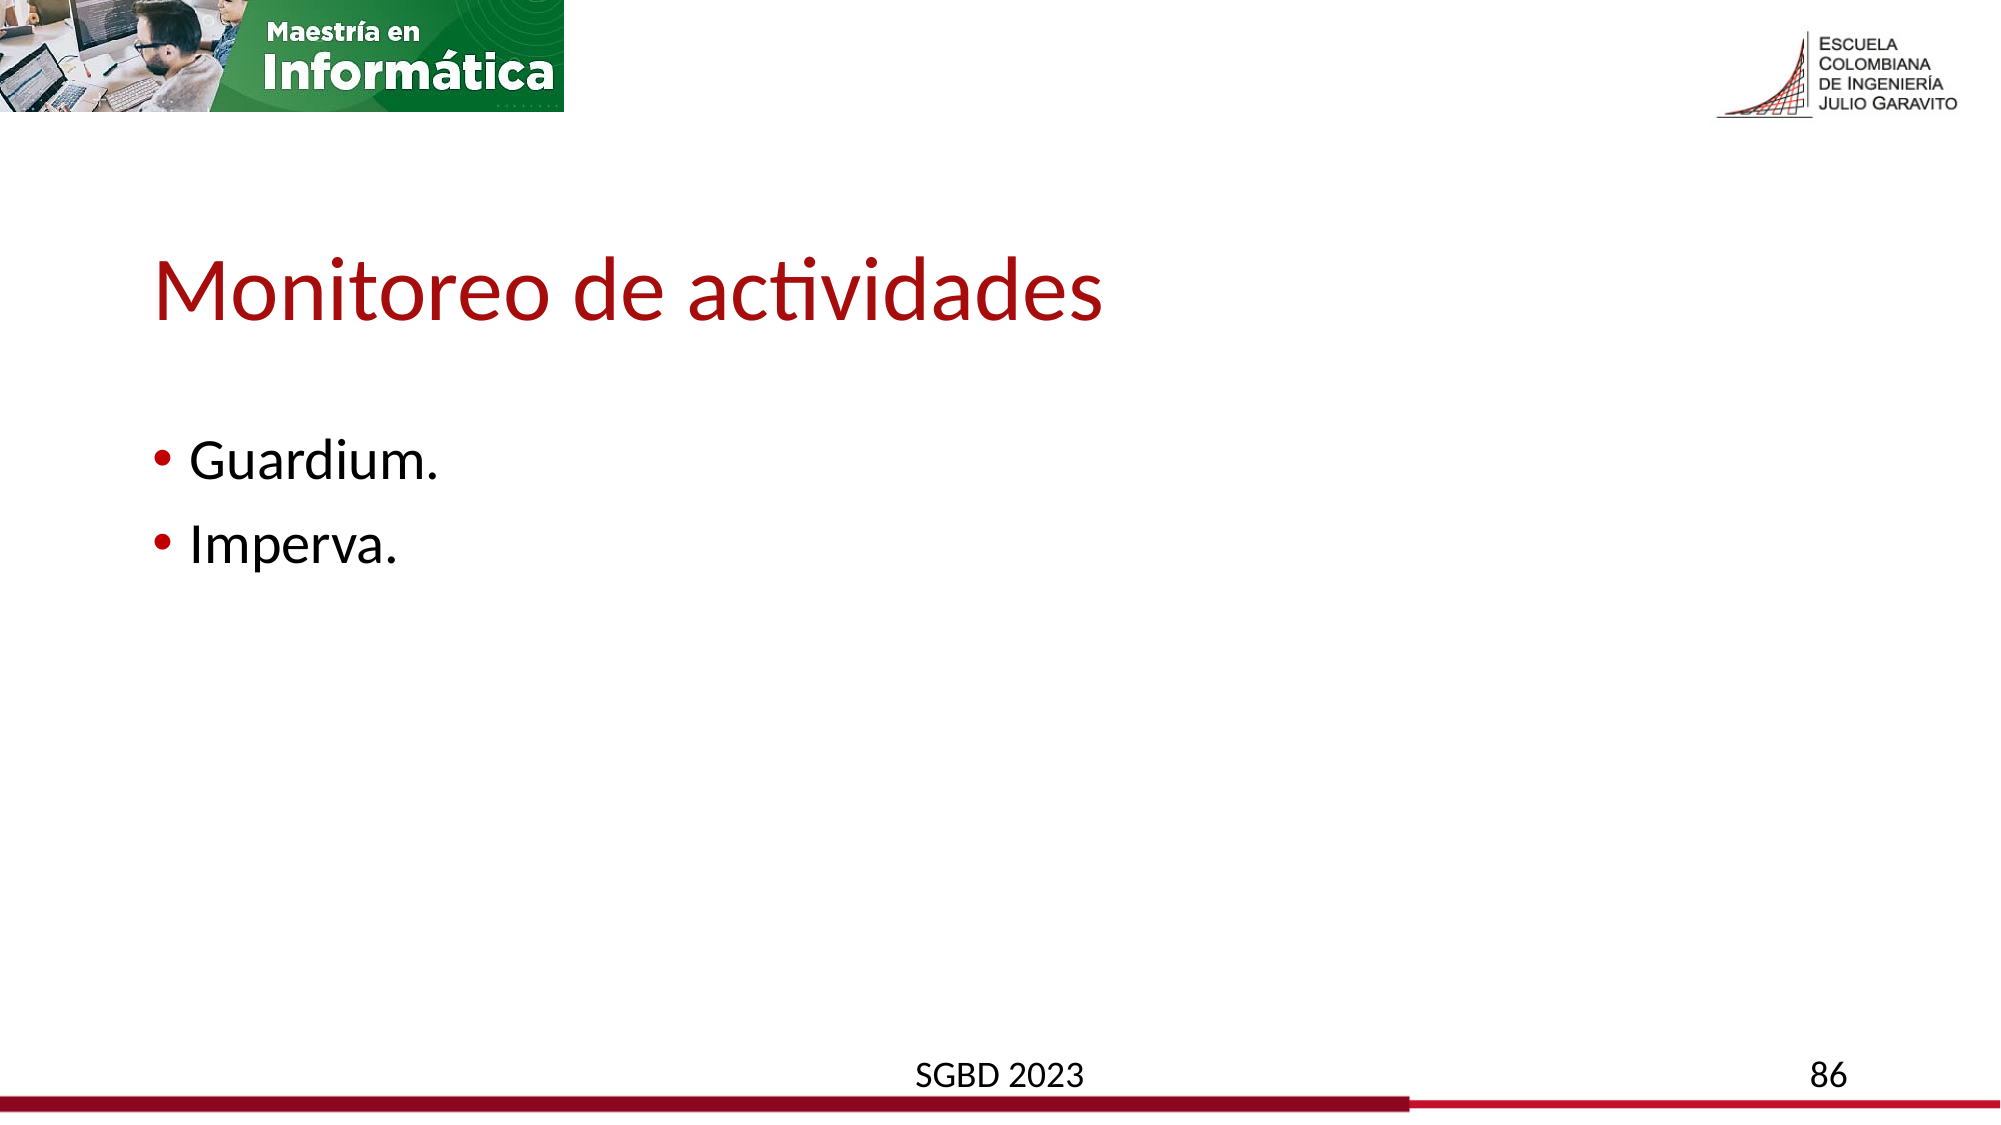

# Monitoreo de actividades
Guardium.
Imperva.
SGBD 2023
86